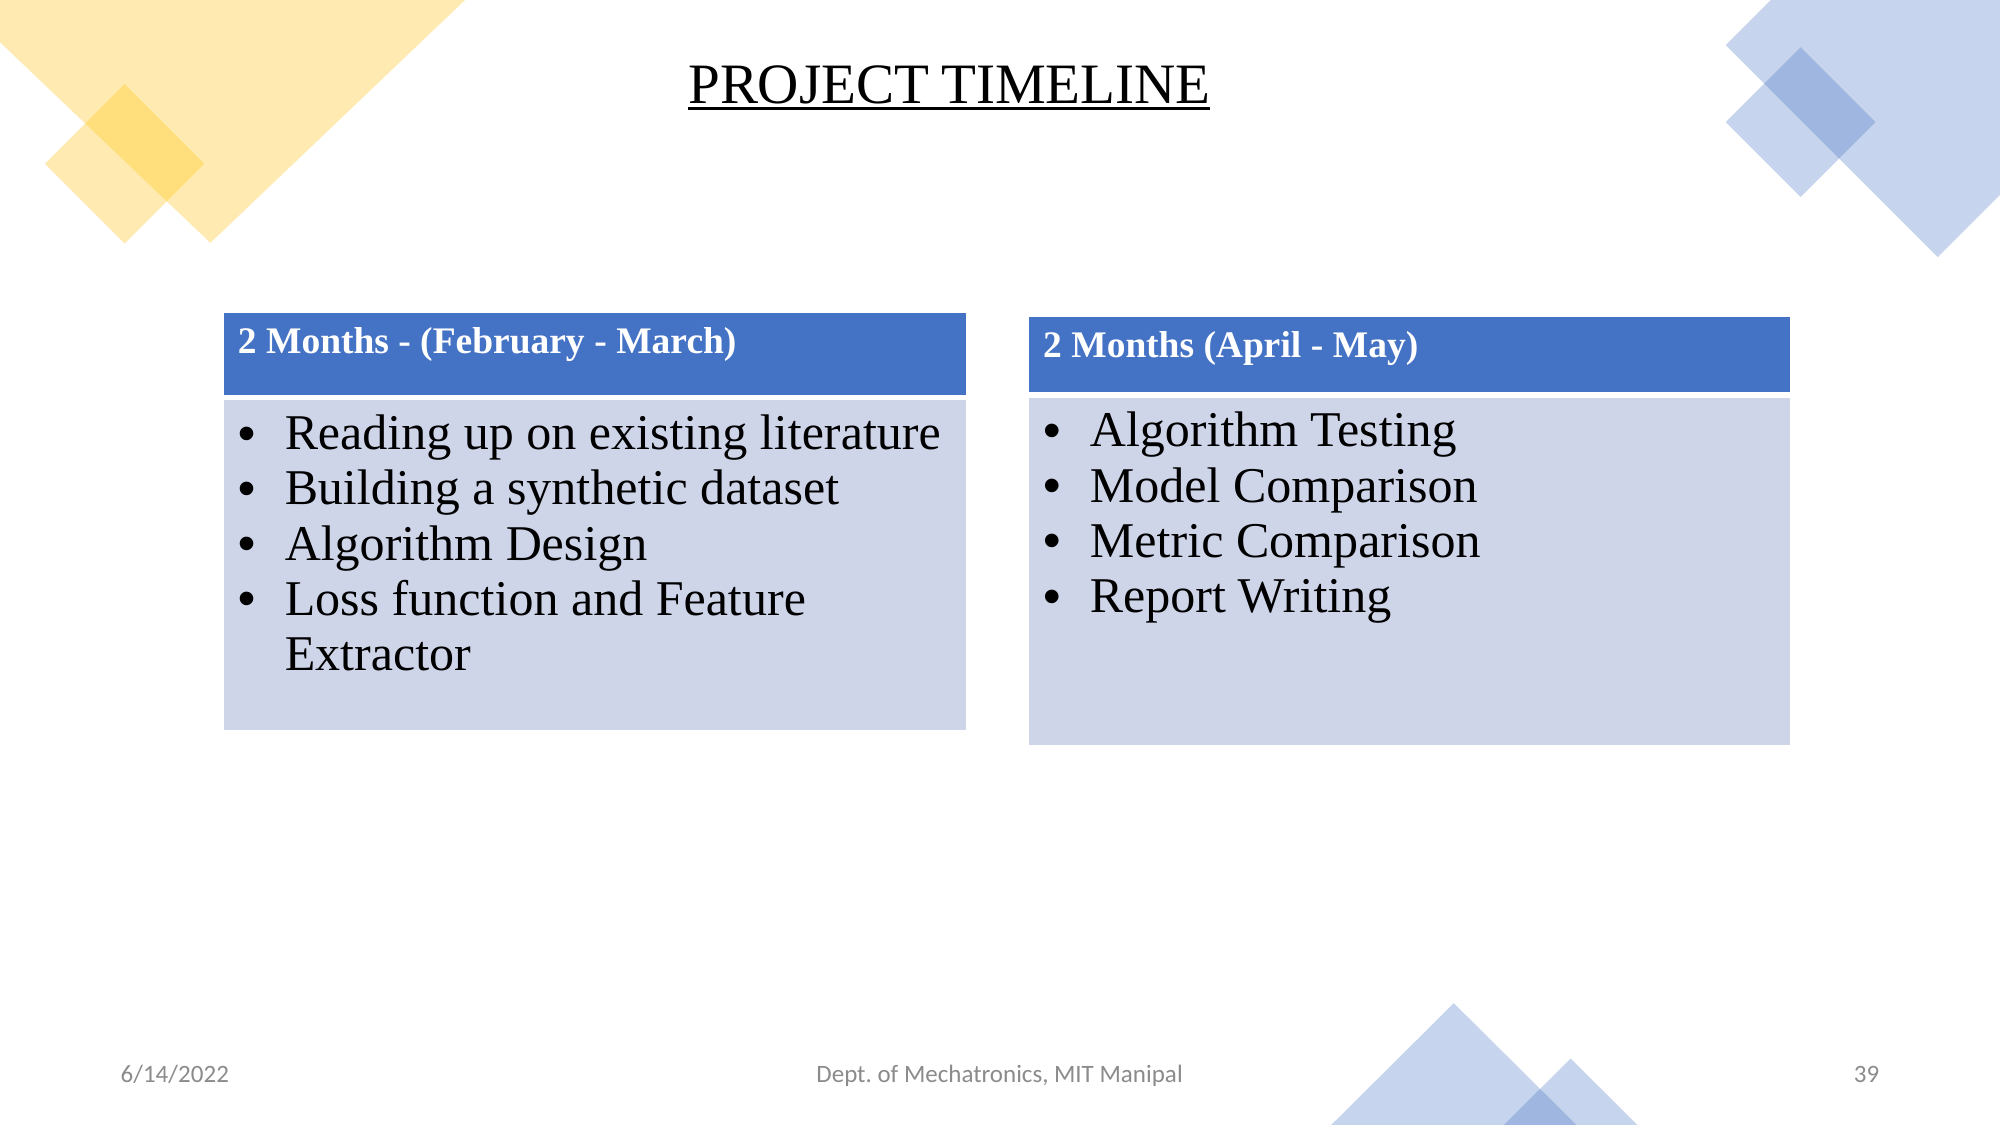

# PROJECT TIMELINE

| 2 Months - (February - March) |
| --- |
| Reading up on existing literature Building a synthetic dataset Algorithm Design Loss function and Feature Extractor |
| 2 Months (April - May) |
| --- |
| Algorithm Testing Model Comparison Metric Comparison Report Writing |

6/14/2022
Dept. of Mechatronics, MIT Manipal
39